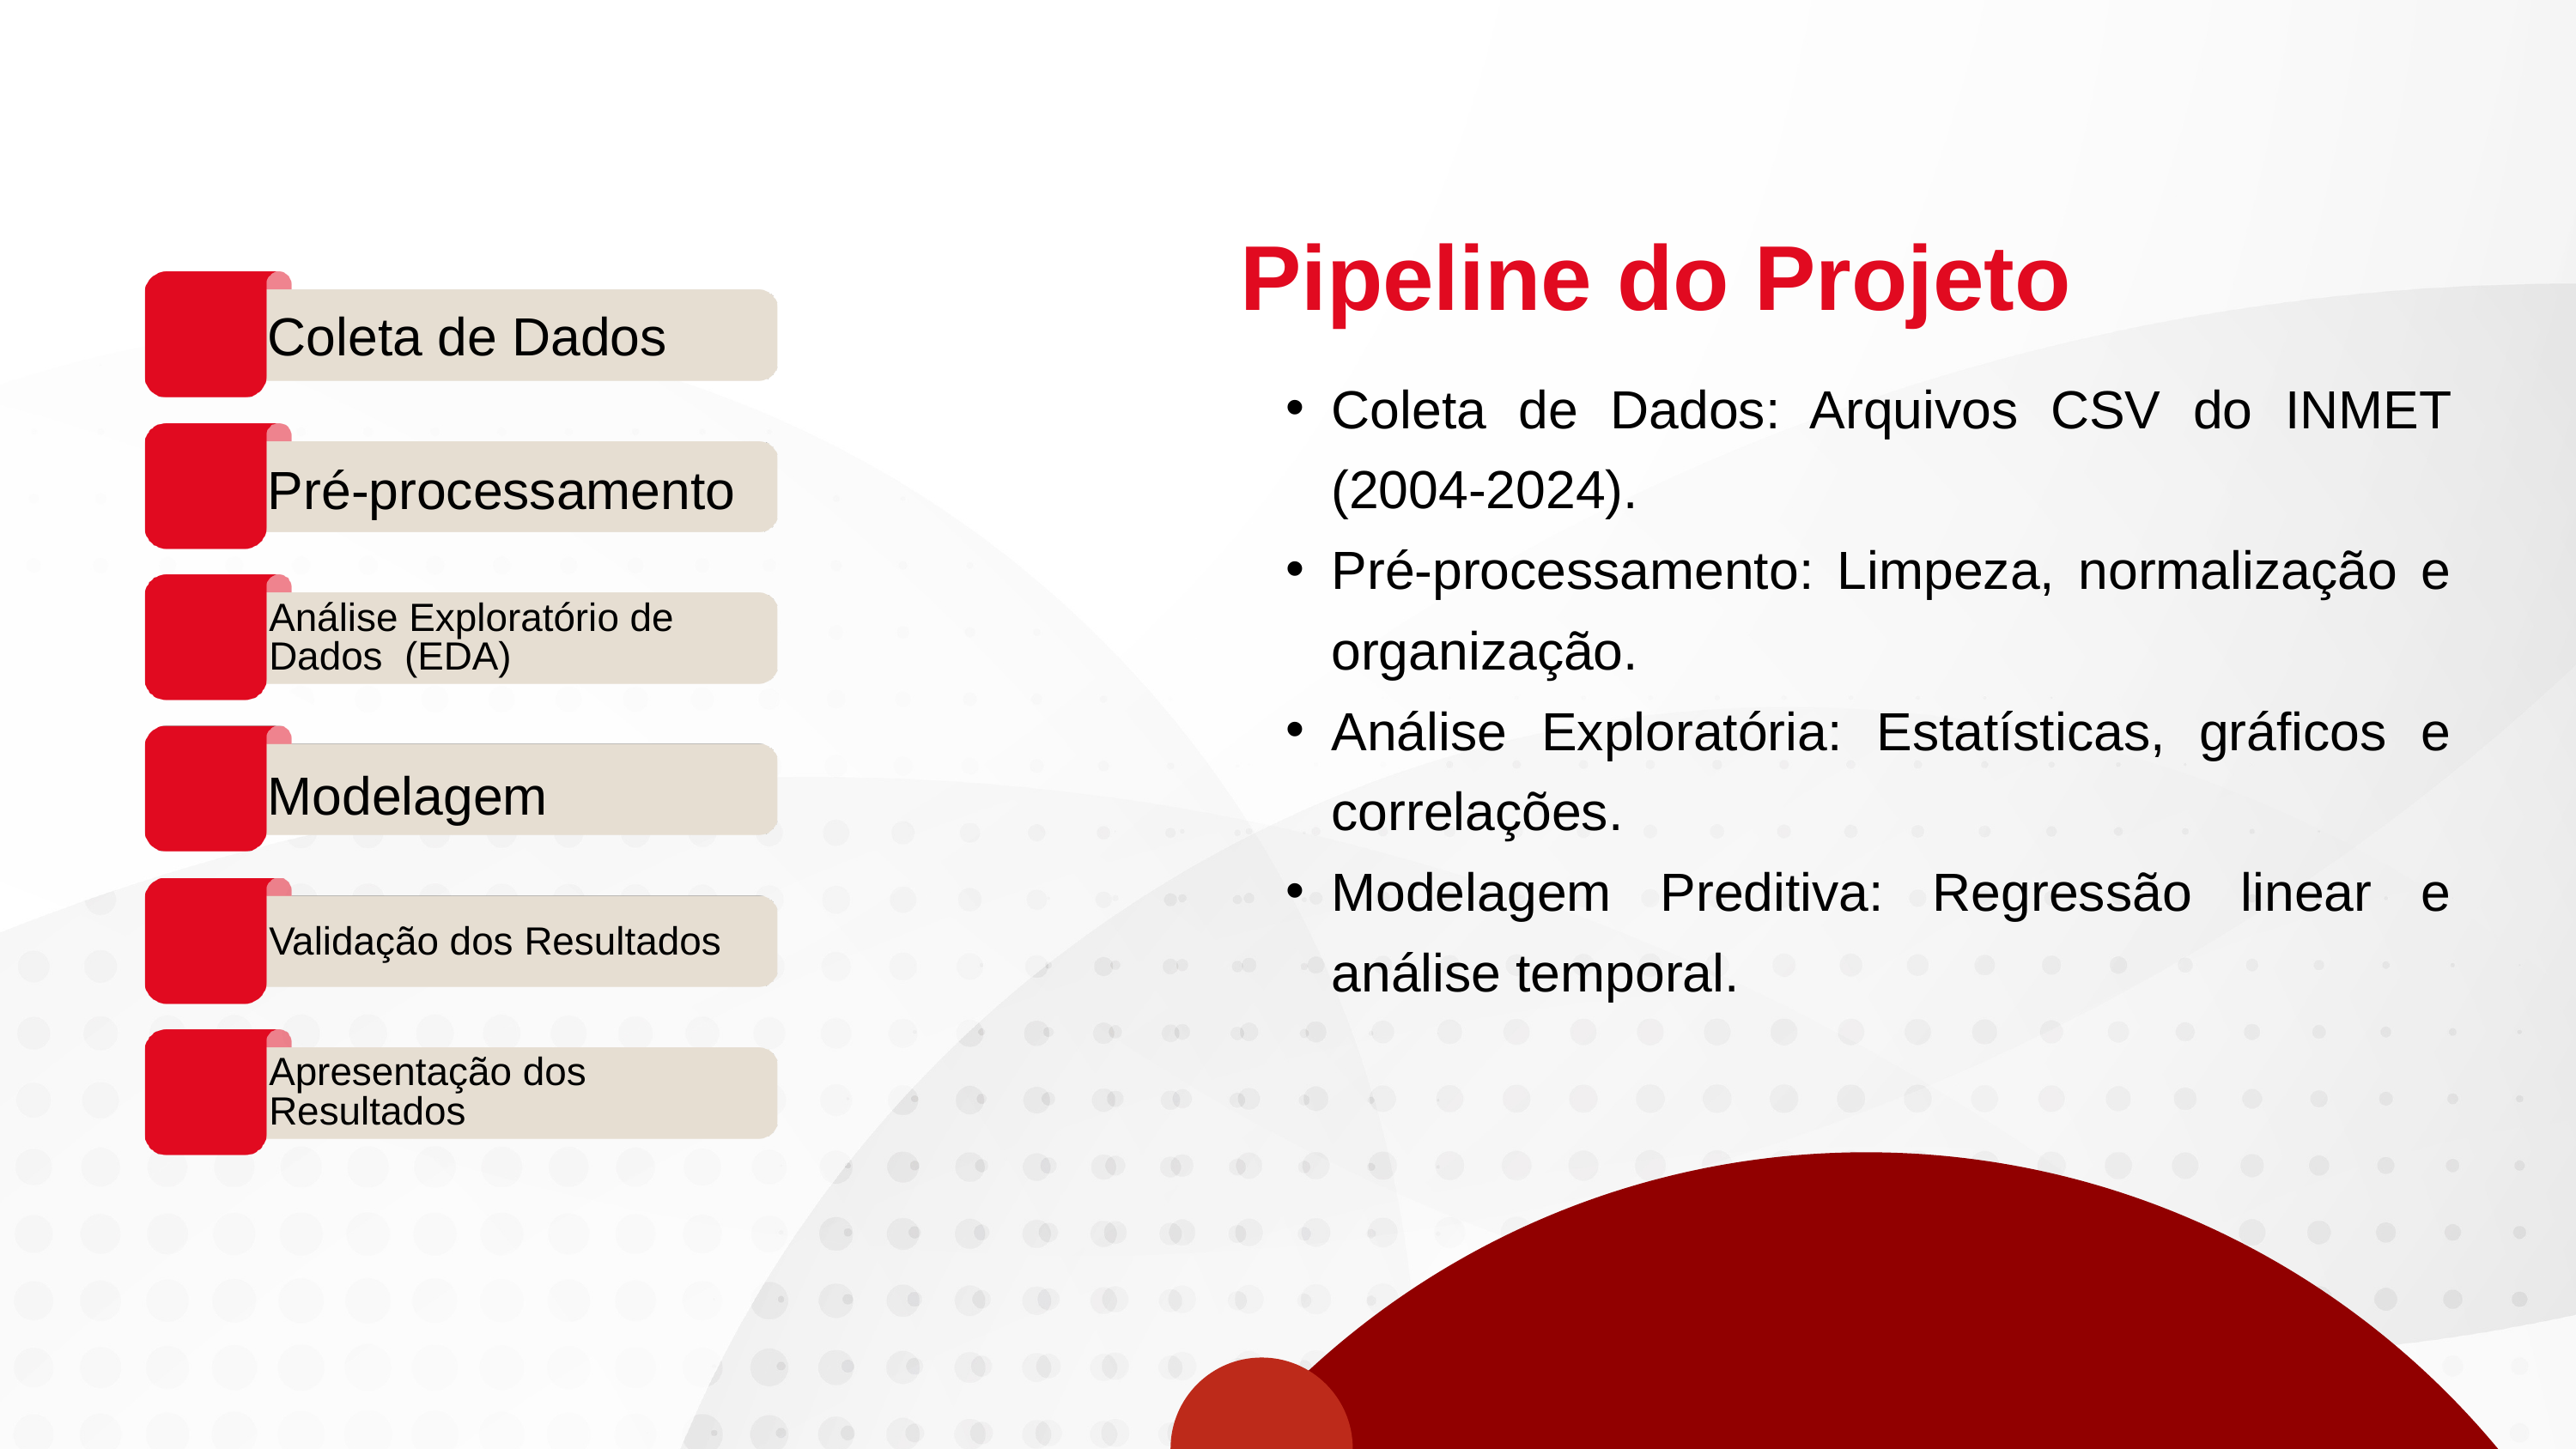

Pipeline do Projeto

Coleta de Dados
Coleta de Dados: Arquivos CSV do INMET (2004-2024).
Pré-processamento: Limpeza, normalização e organização.
Análise Exploratória: Estatísticas, gráficos e correlações.
Modelagem Preditiva: Regressão linear e análise temporal.

Pré-processamento
Análise Exploratório de Dados  (EDA)
Modelagem
Validação dos Resultados
Apresentação dos Resultados